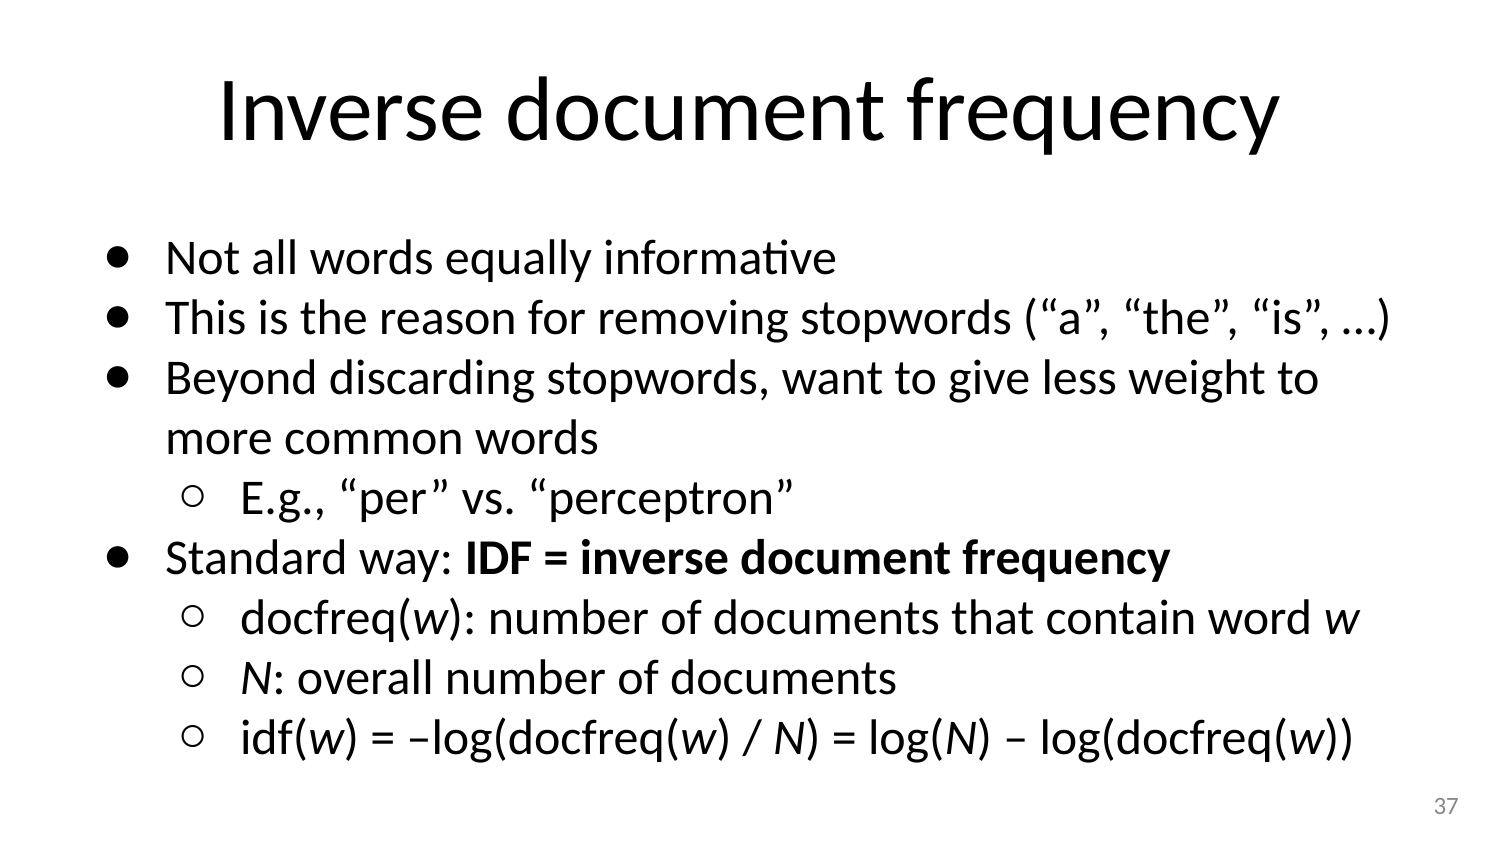

# Inverse document frequency
Not all words equally informative
This is the reason for removing stopwords (“a”, “the”, “is”, …)
Beyond discarding stopwords, want to give less weight to more common words
E.g., “per” vs. “perceptron”
Standard way: IDF = inverse document frequency
docfreq(w): number of documents that contain word w
N: overall number of documents
idf(w) = –log(docfreq(w) / N) = log(N) – log(docfreq(w))
37